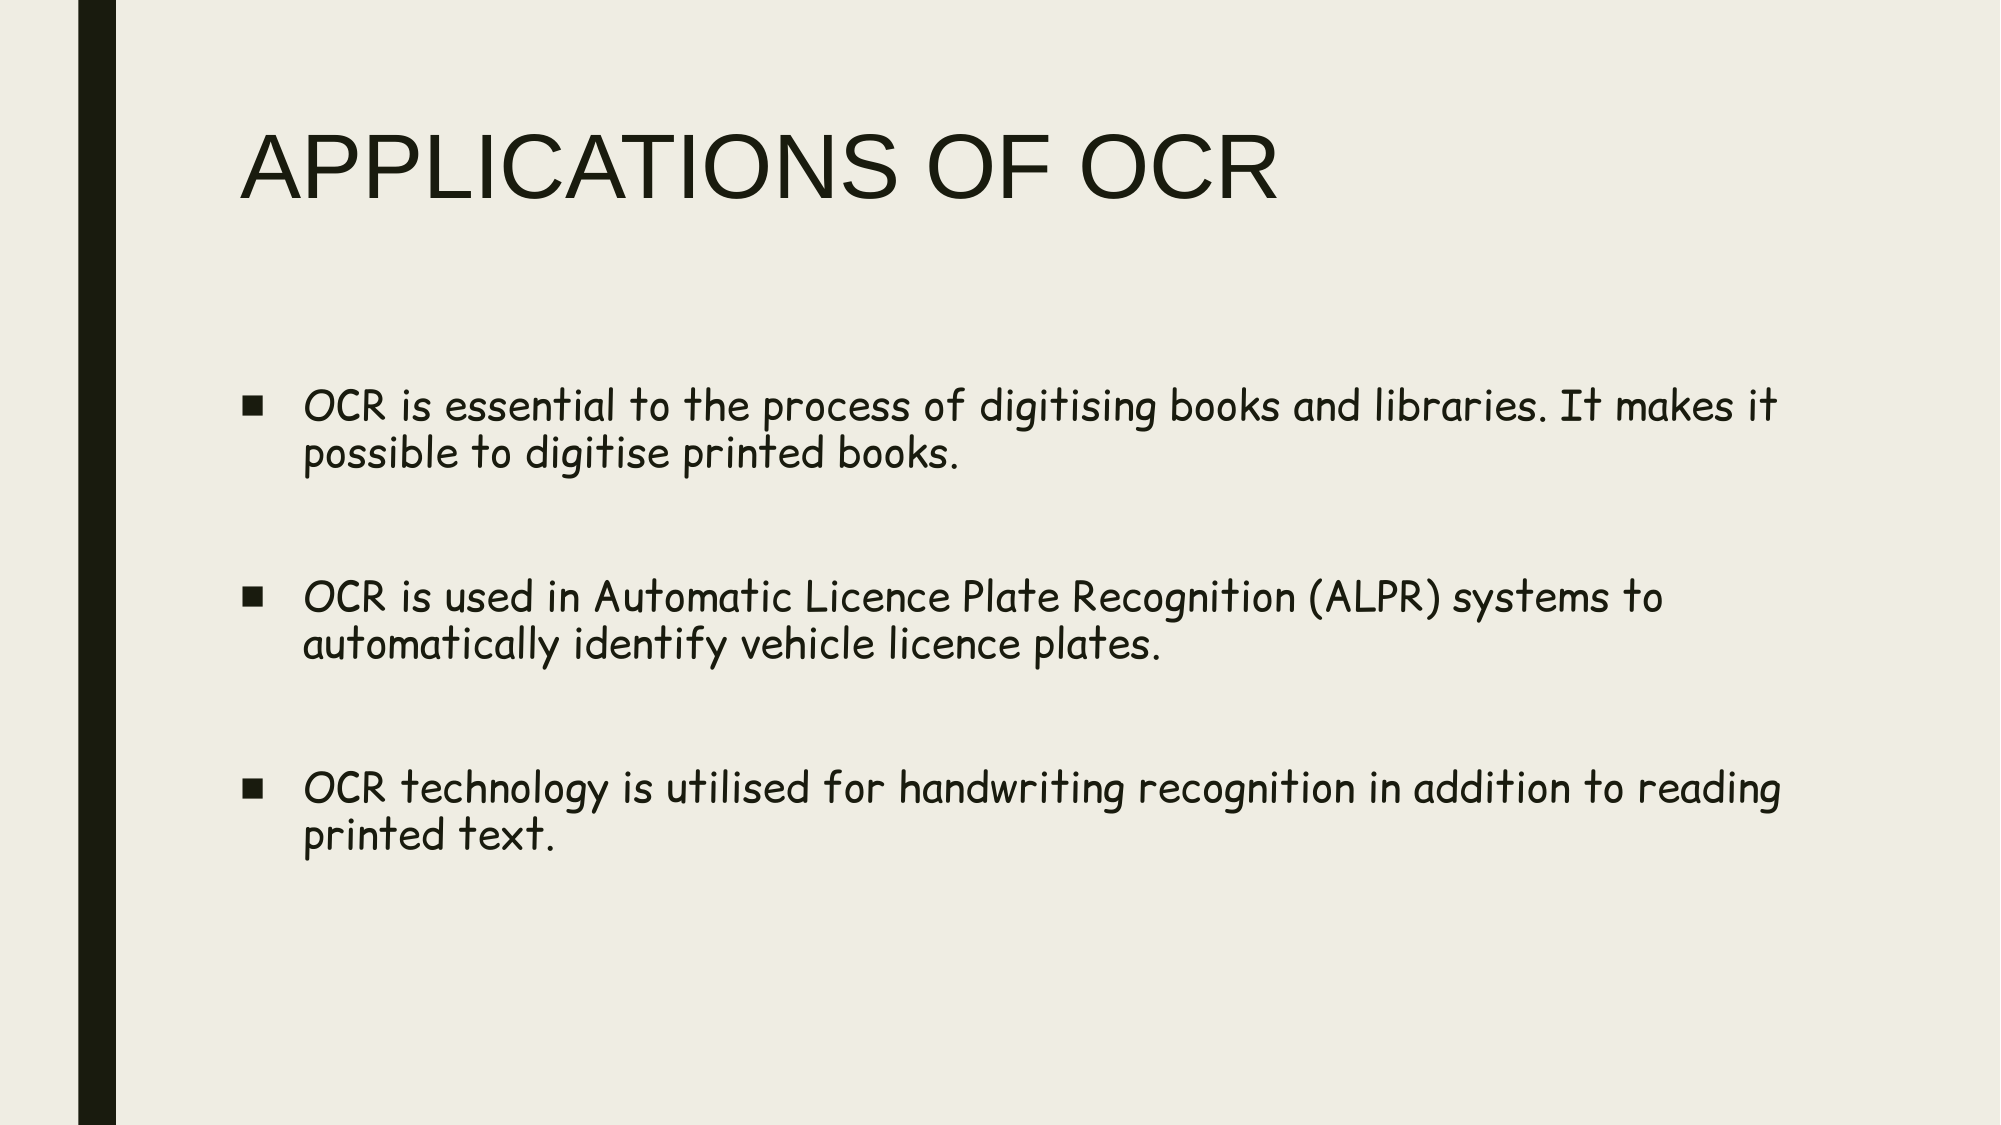

# APPLICATIONS OF OCR
OCR is essential to the process of digitising books and libraries. It makes it possible to digitise printed books.

OCR is used in Automatic Licence Plate Recognition (ALPR) systems to automatically identify vehicle licence plates.

OCR technology is utilised for handwriting recognition in addition to reading printed text.